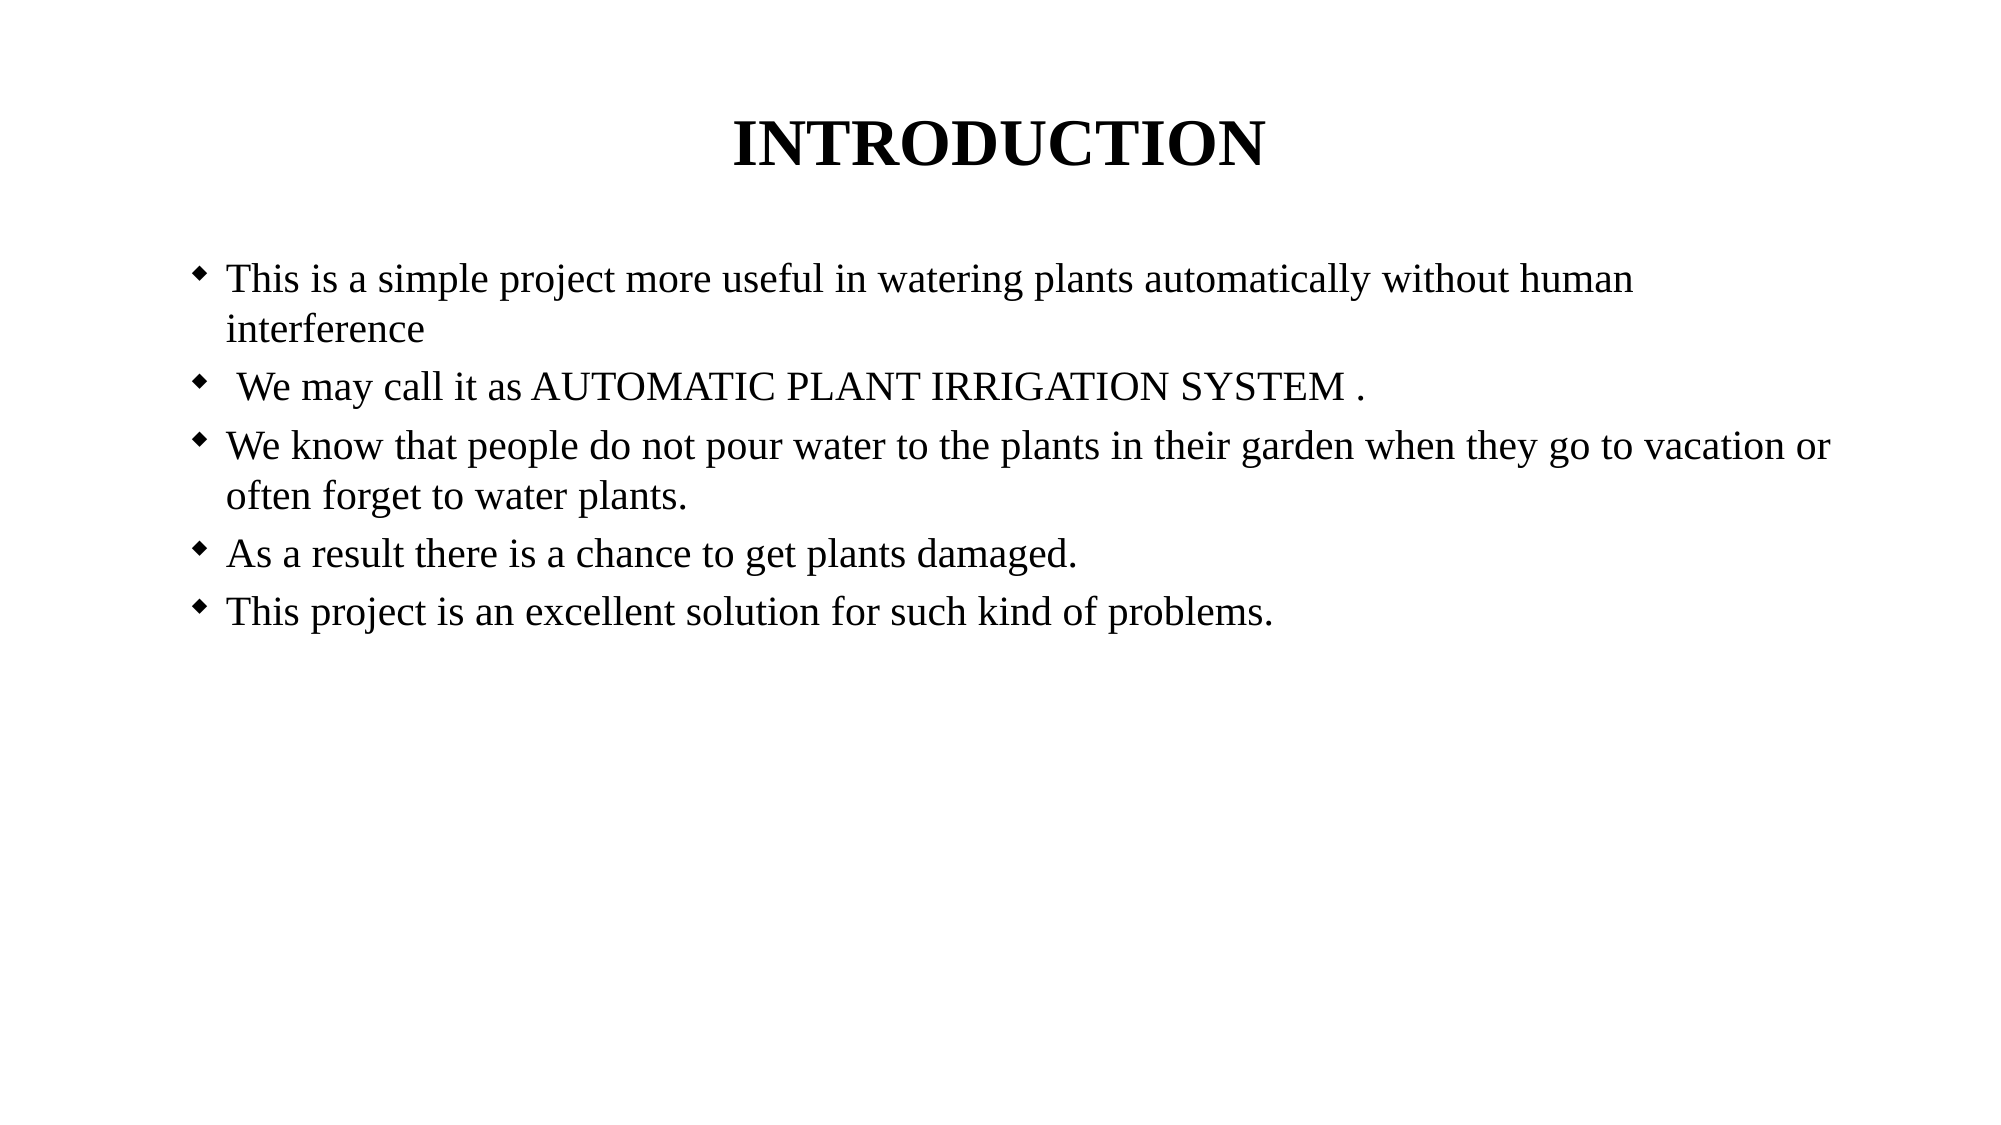

INTRODUCTION
This is a simple project more useful in watering plants automatically without human interference
 We may call it as AUTOMATIC PLANT IRRIGATION SYSTEM .
We know that people do not pour water to the plants in their garden when they go to vacation or often forget to water plants.
As a result there is a chance to get plants damaged.
This project is an excellent solution for such kind of problems.